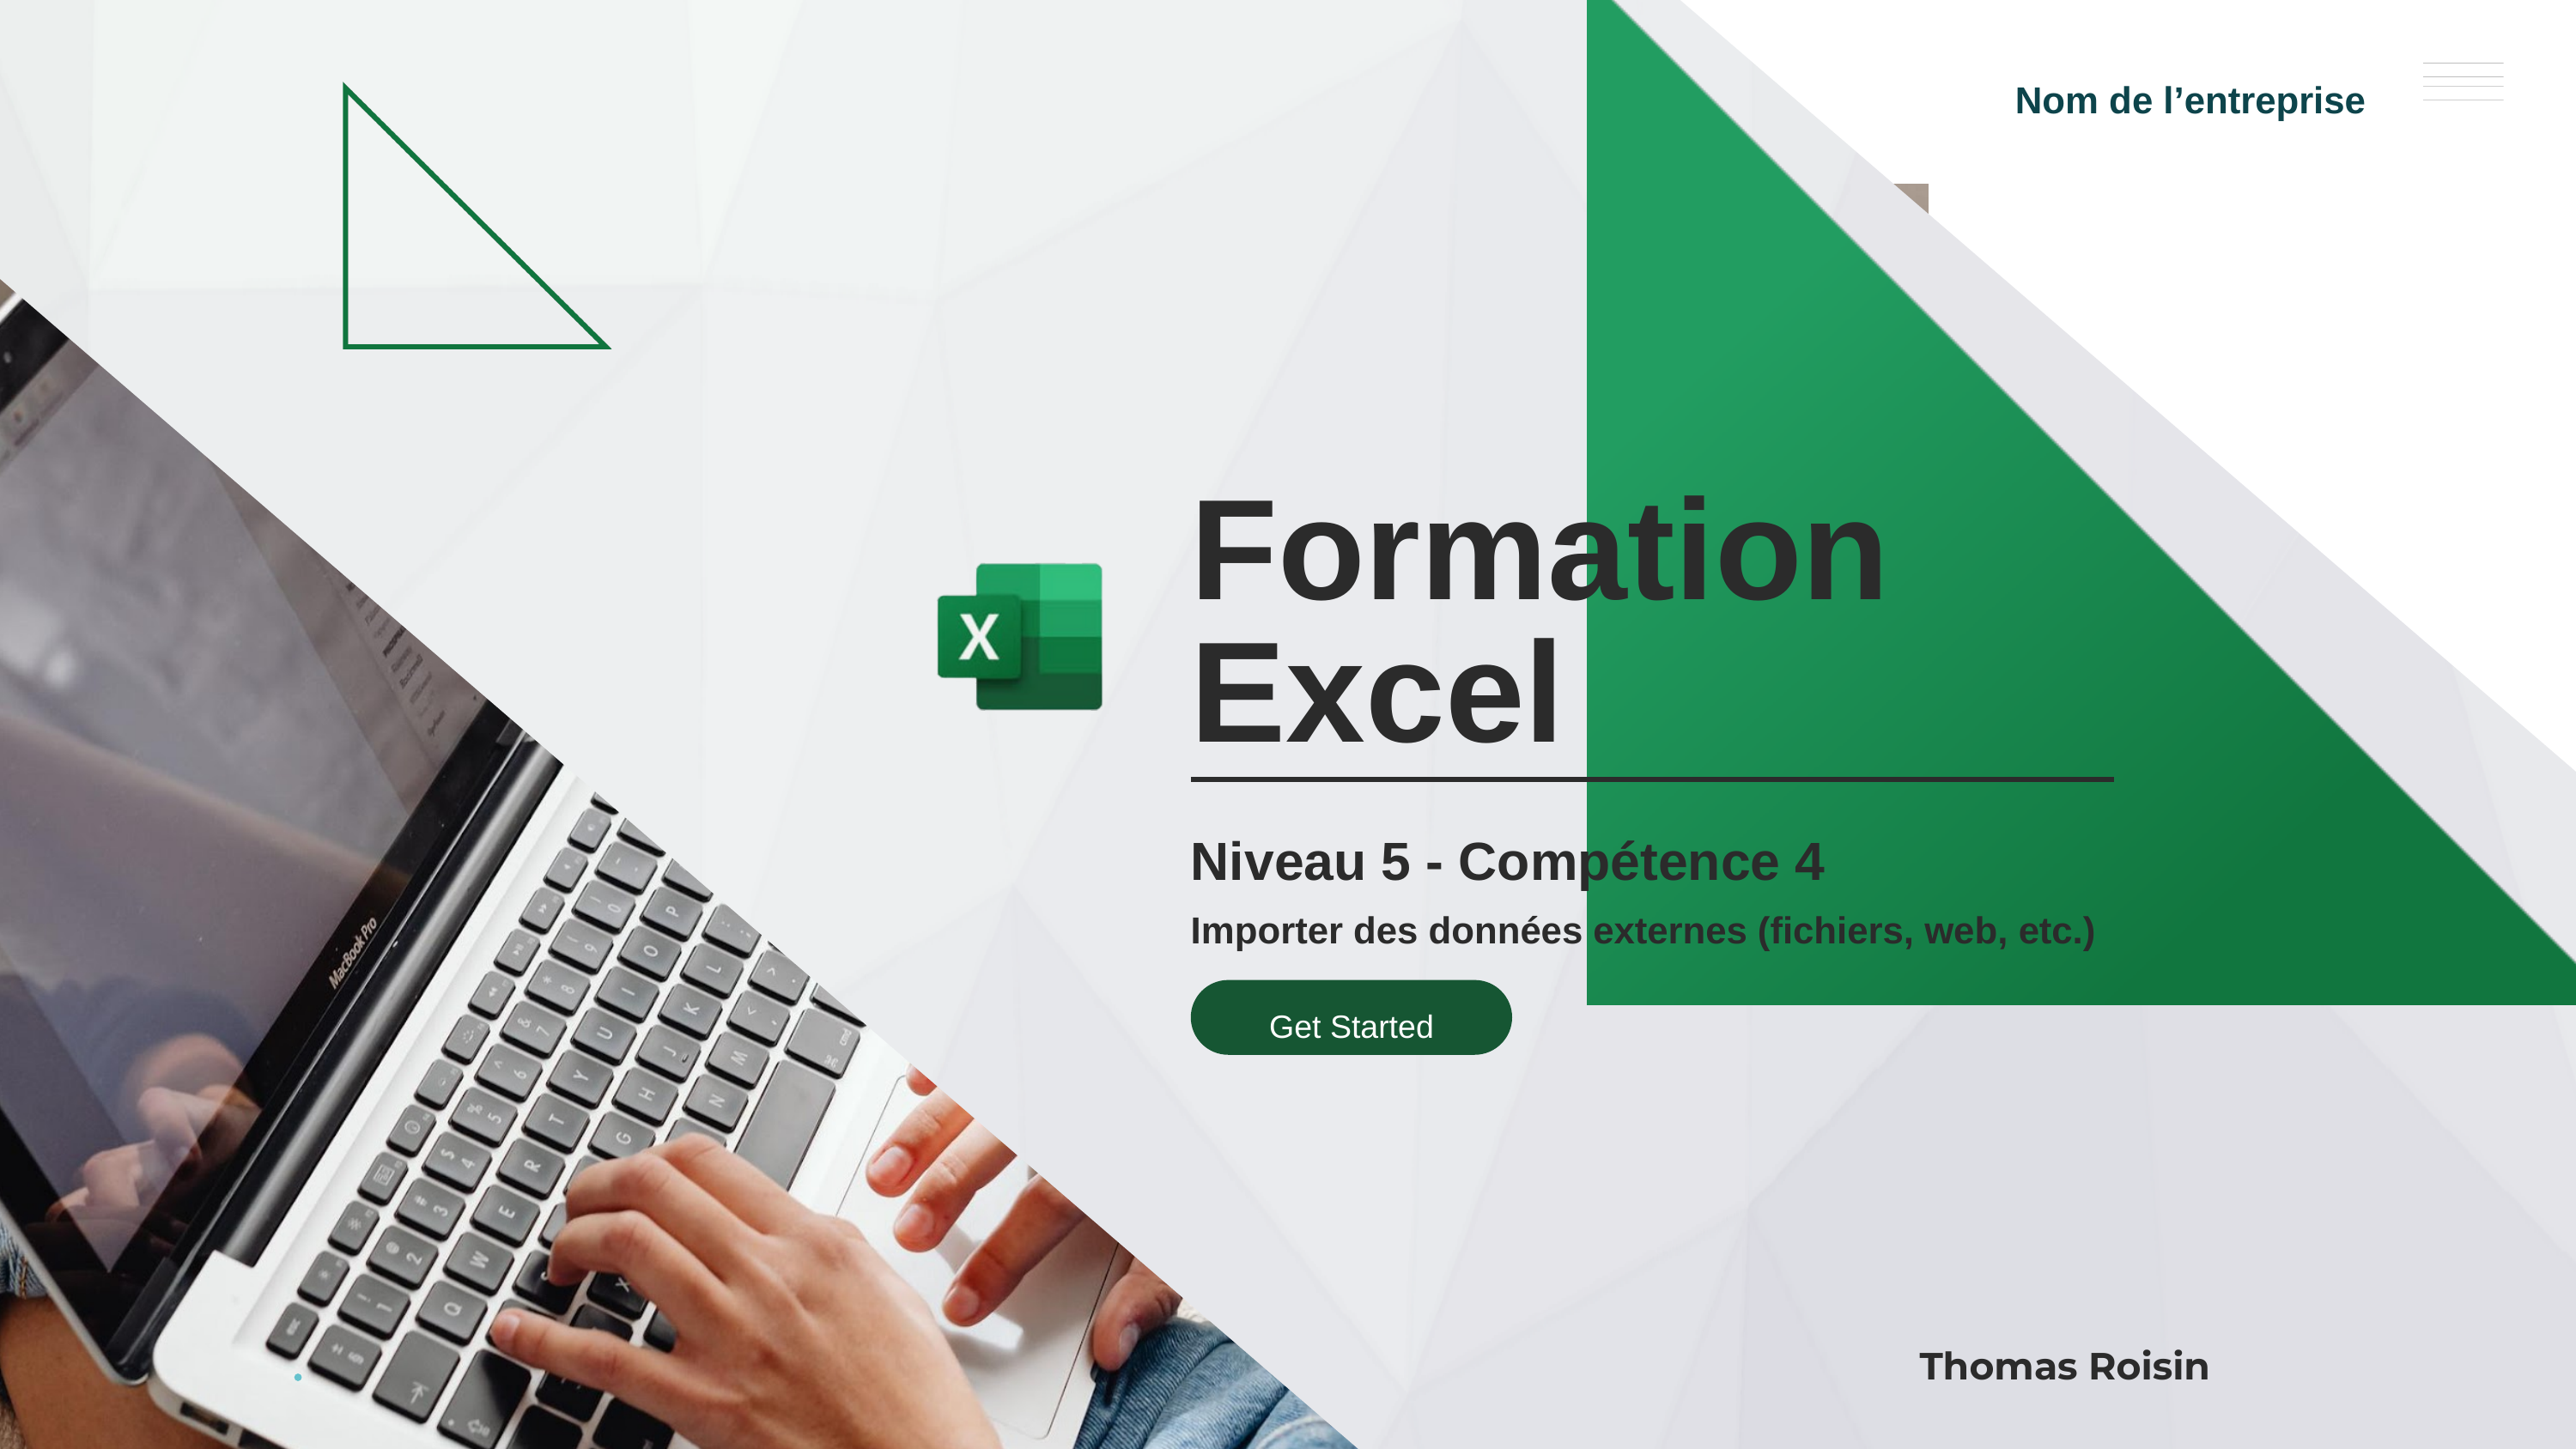

Nom de l’entreprise

Formation

Excel
Niveau 5 - Compétence 4
Importer des données externes (fichiers, web, etc.)

Get Started
Thomas Roisin